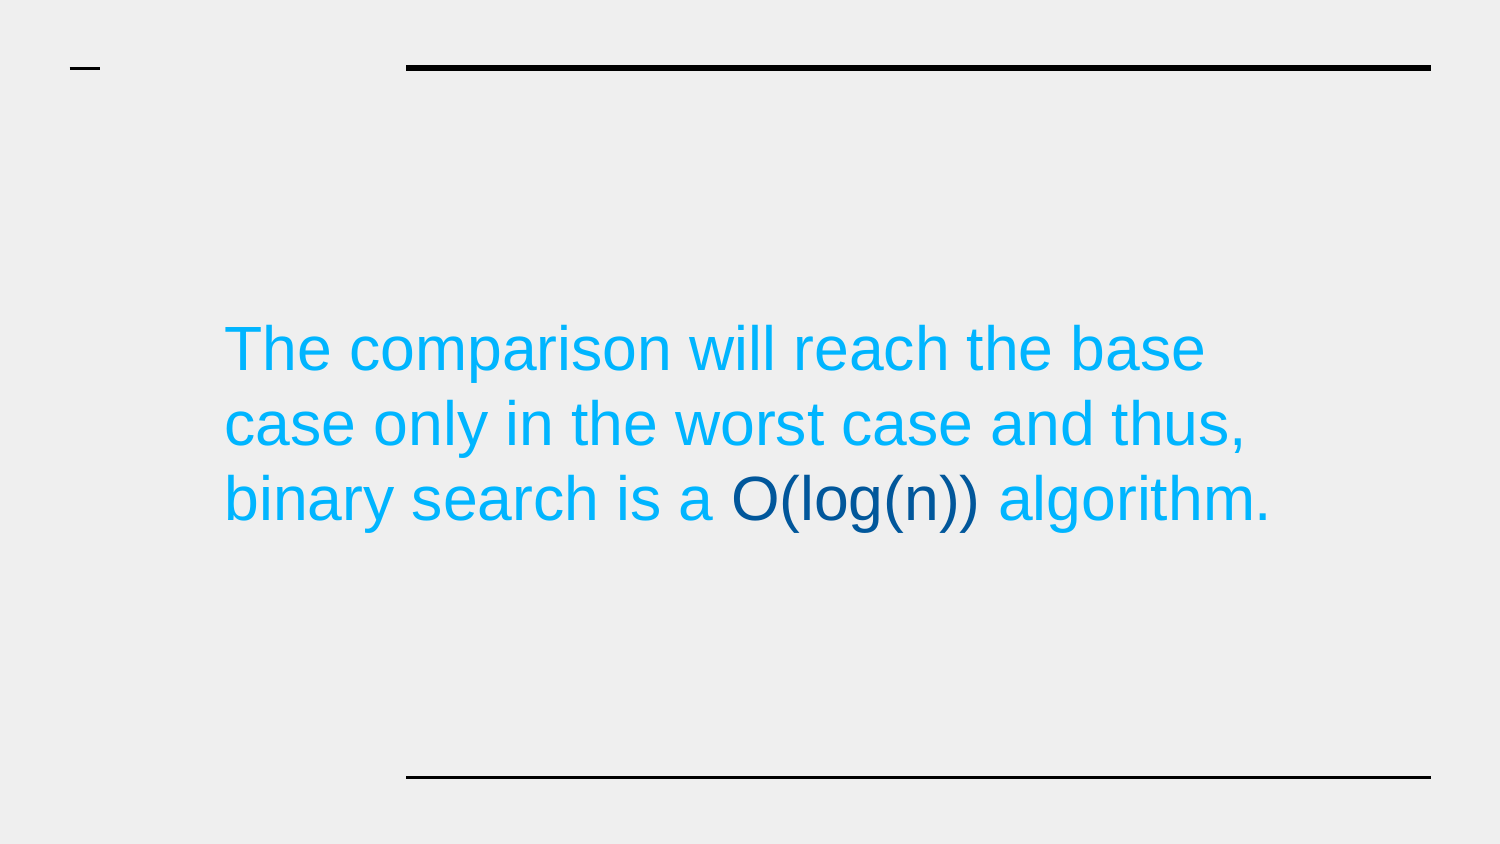

The comparison will reach the base case only in the worst case and thus, binary search is a O(log(n)) algorithm.